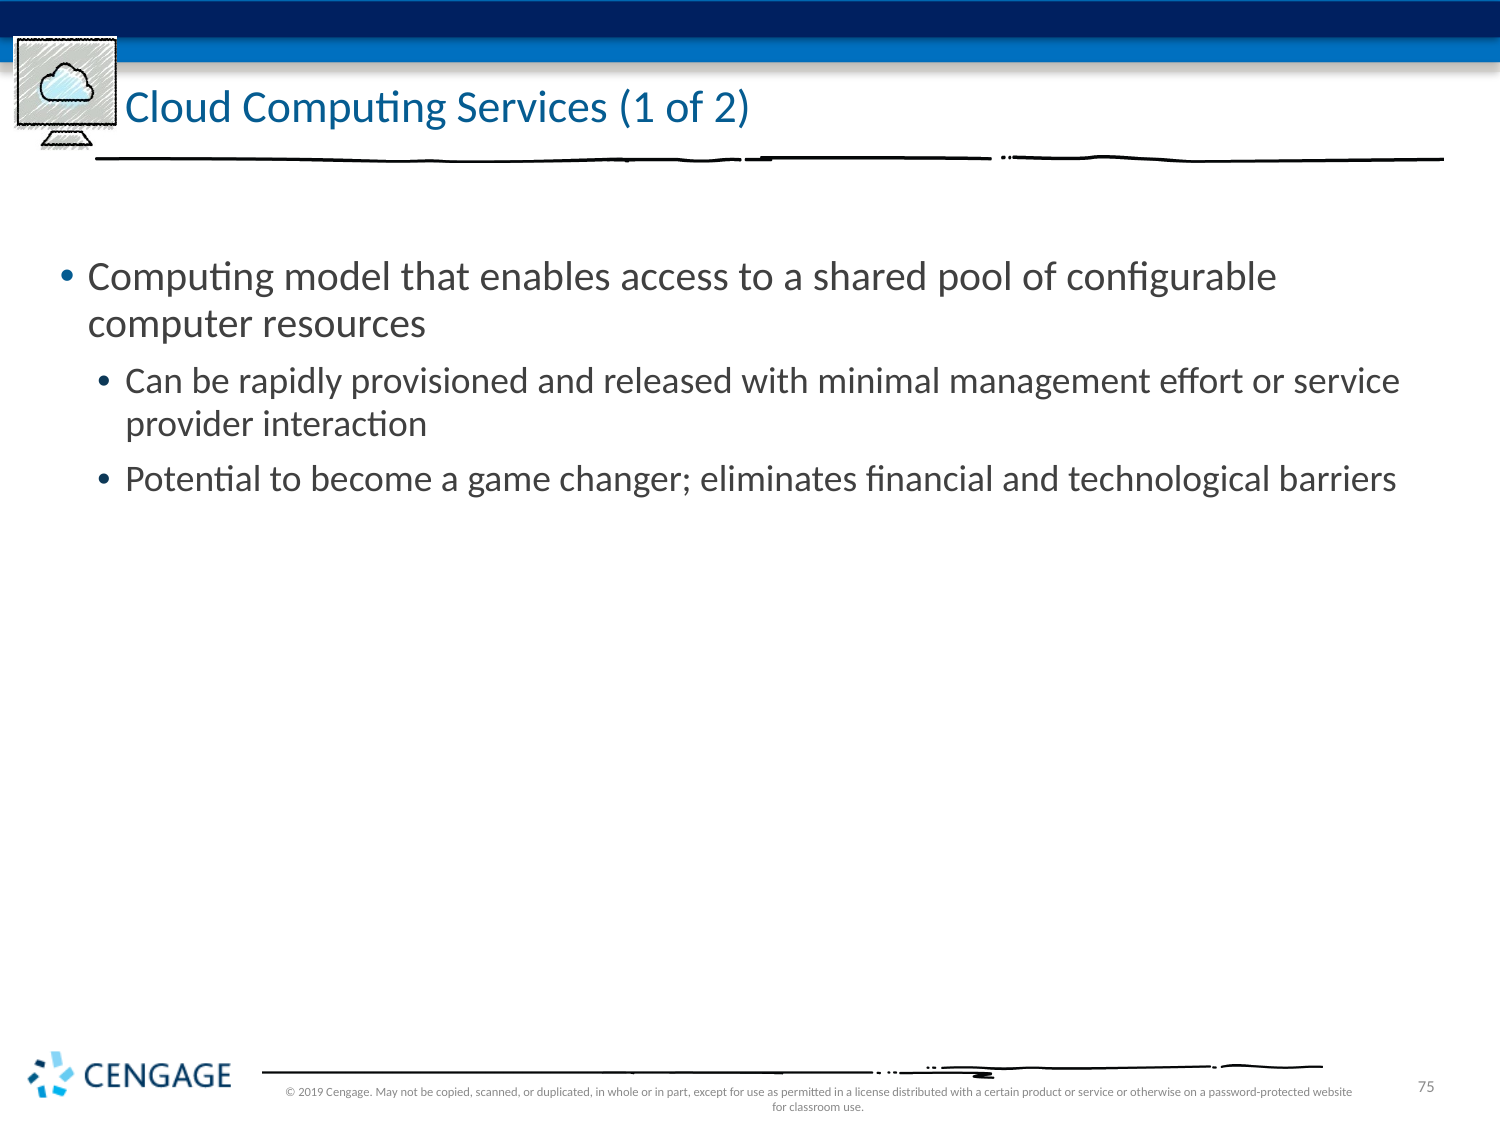

# Cloud Computing Services (1 of 2)
Computing model that enables access to a shared pool of configurable computer resources
Can be rapidly provisioned and released with minimal management effort or service provider interaction
Potential to become a game changer; eliminates financial and technological barriers
© 2019 Cengage. May not be copied, scanned, or duplicated, in whole or in part, except for use as permitted in a license distributed with a certain product or service or otherwise on a password-protected website for classroom use.